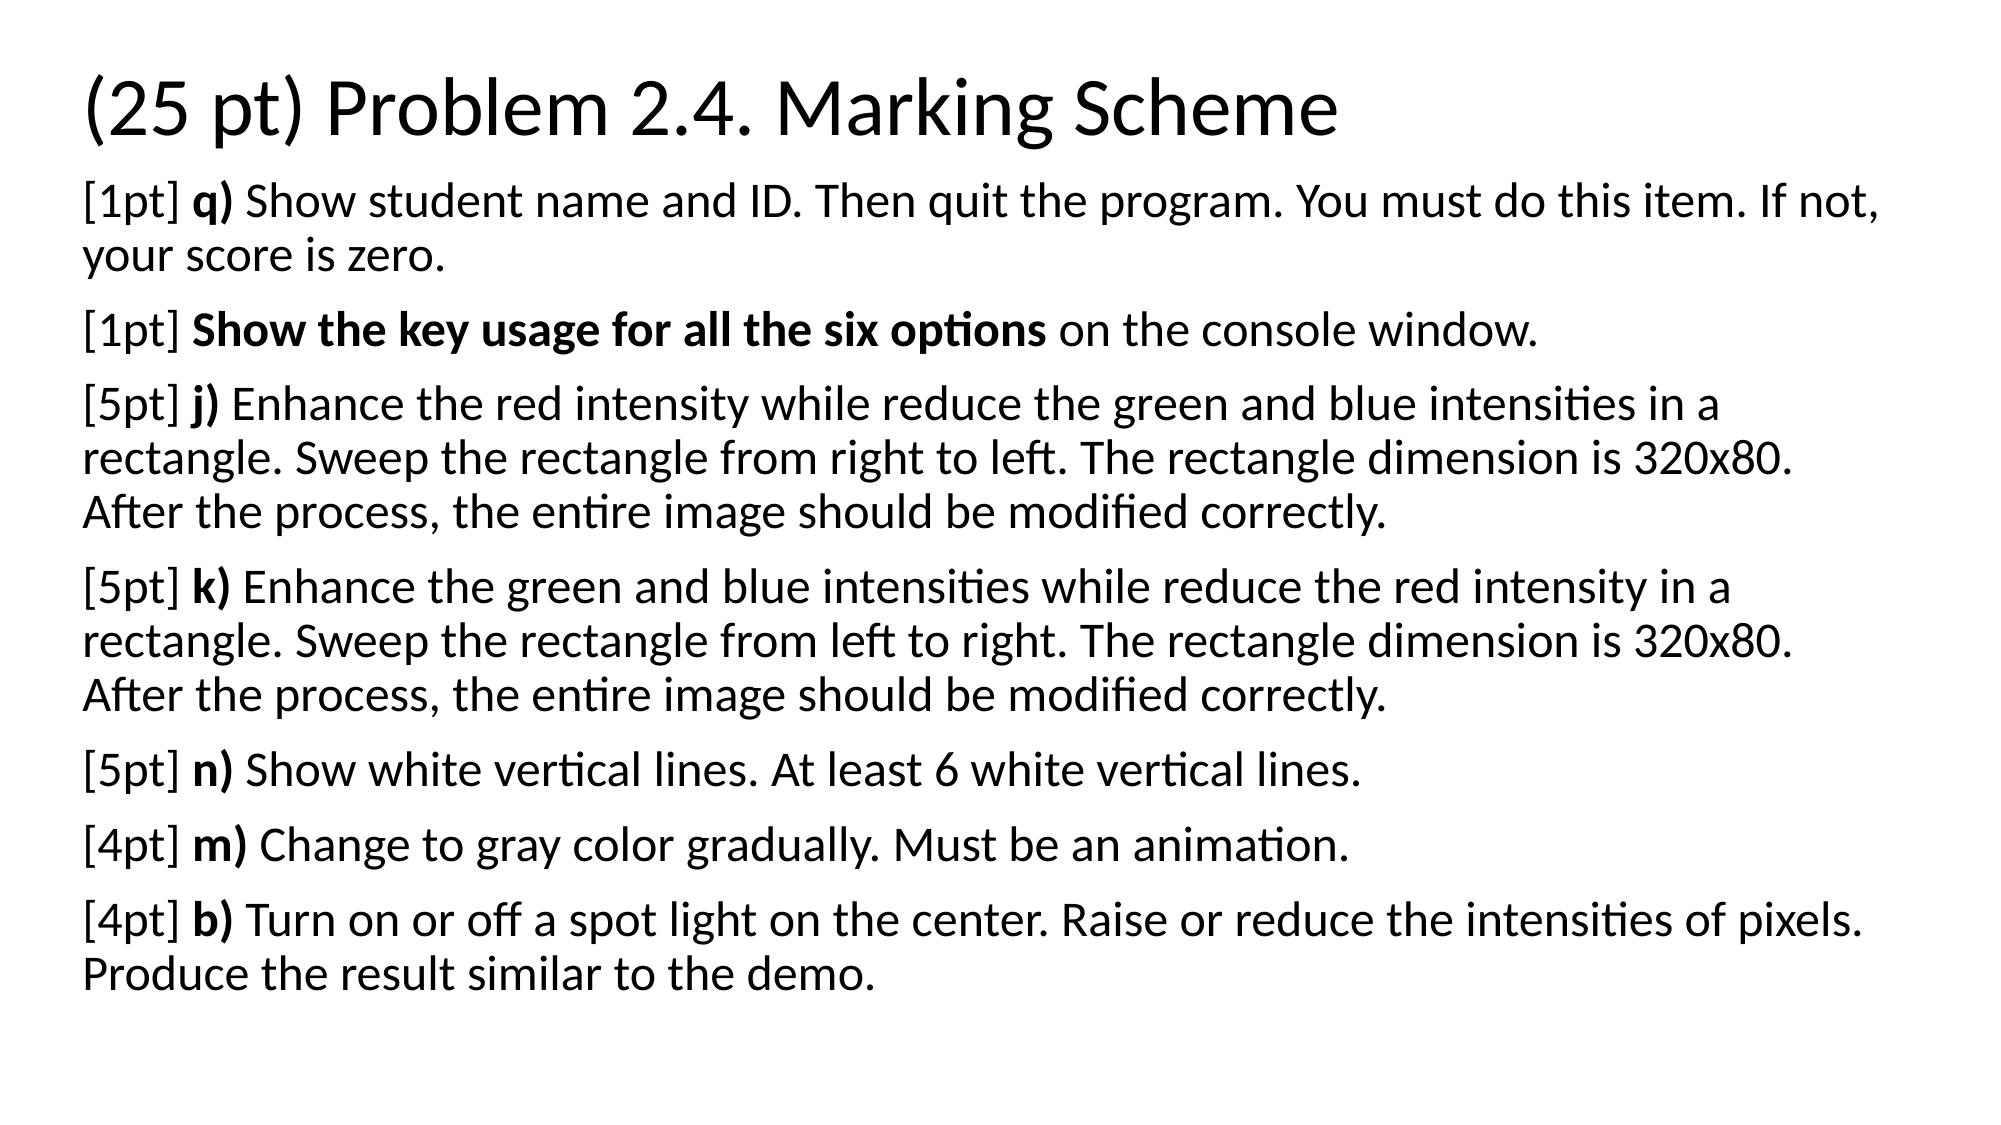

# (25 pt) Problem 2.4. Marking Scheme
[1pt] q) Show student name and ID. Then quit the program. You must do this item. If not, your score is zero.
[1pt] Show the key usage for all the six options on the console window.
[5pt] j) Enhance the red intensity while reduce the green and blue intensities in a rectangle. Sweep the rectangle from right to left. The rectangle dimension is 320x80. After the process, the entire image should be modified correctly.
[5pt] k) Enhance the green and blue intensities while reduce the red intensity in a rectangle. Sweep the rectangle from left to right. The rectangle dimension is 320x80. After the process, the entire image should be modified correctly.
[5pt] n) Show white vertical lines. At least 6 white vertical lines.
[4pt] m) Change to gray color gradually. Must be an animation.
[4pt] b) Turn on or off a spot light on the center. Raise or reduce the intensities of pixels. Produce the result similar to the demo.